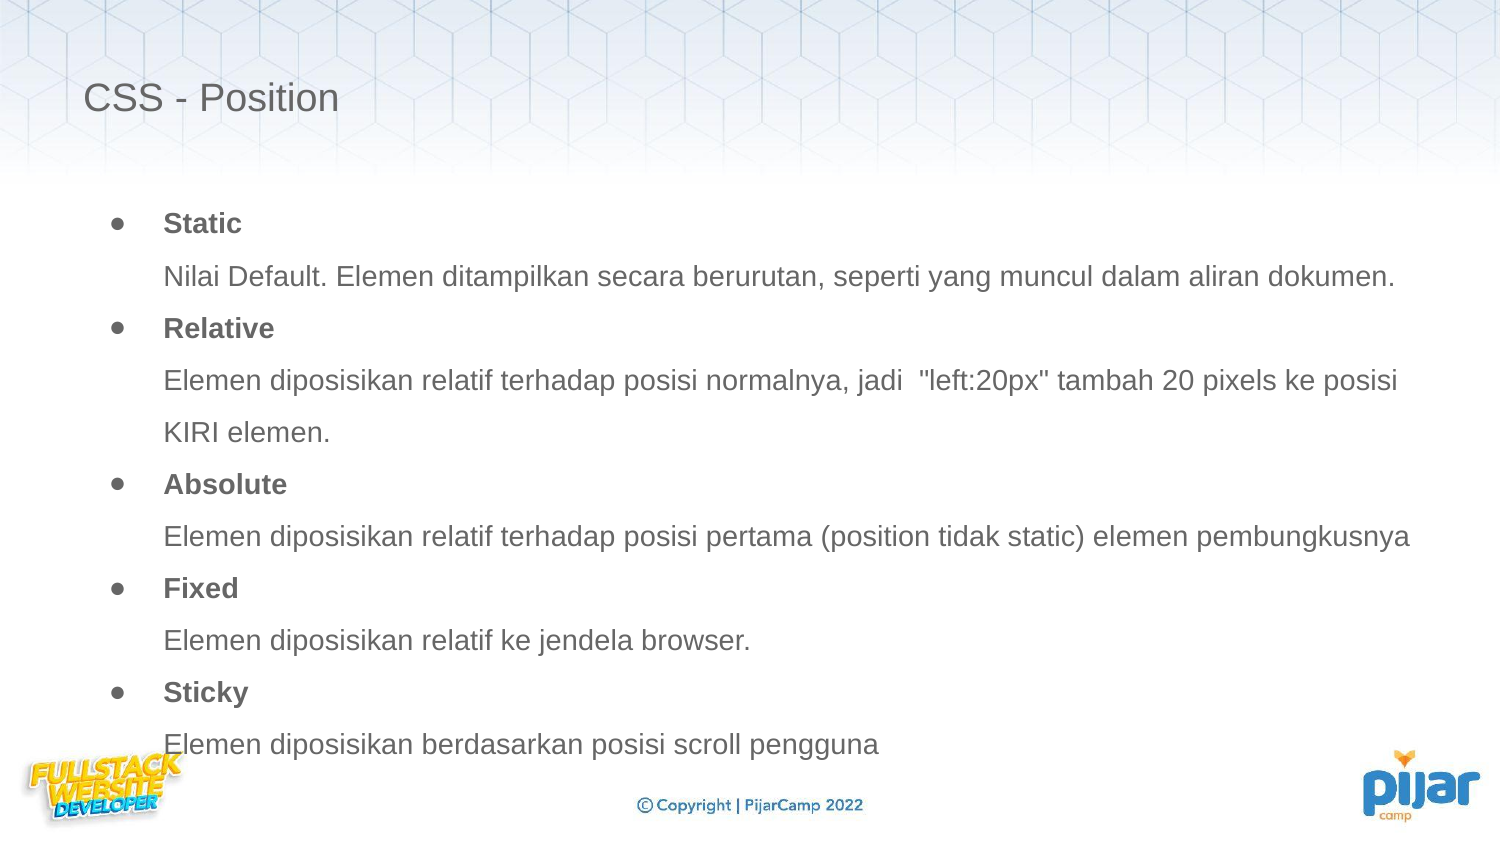

CSS - Position
Static
Nilai Default. Elemen ditampilkan secara berurutan, seperti yang muncul dalam aliran dokumen.
Relative
Elemen diposisikan relatif terhadap posisi normalnya, jadi  "left:20px" tambah 20 pixels ke posisi KIRI elemen.
Absolute
Elemen diposisikan relatif terhadap posisi pertama (position tidak static) elemen pembungkusnya
Fixed
Elemen diposisikan relatif ke jendela browser.
Sticky
Elemen diposisikan berdasarkan posisi scroll pengguna